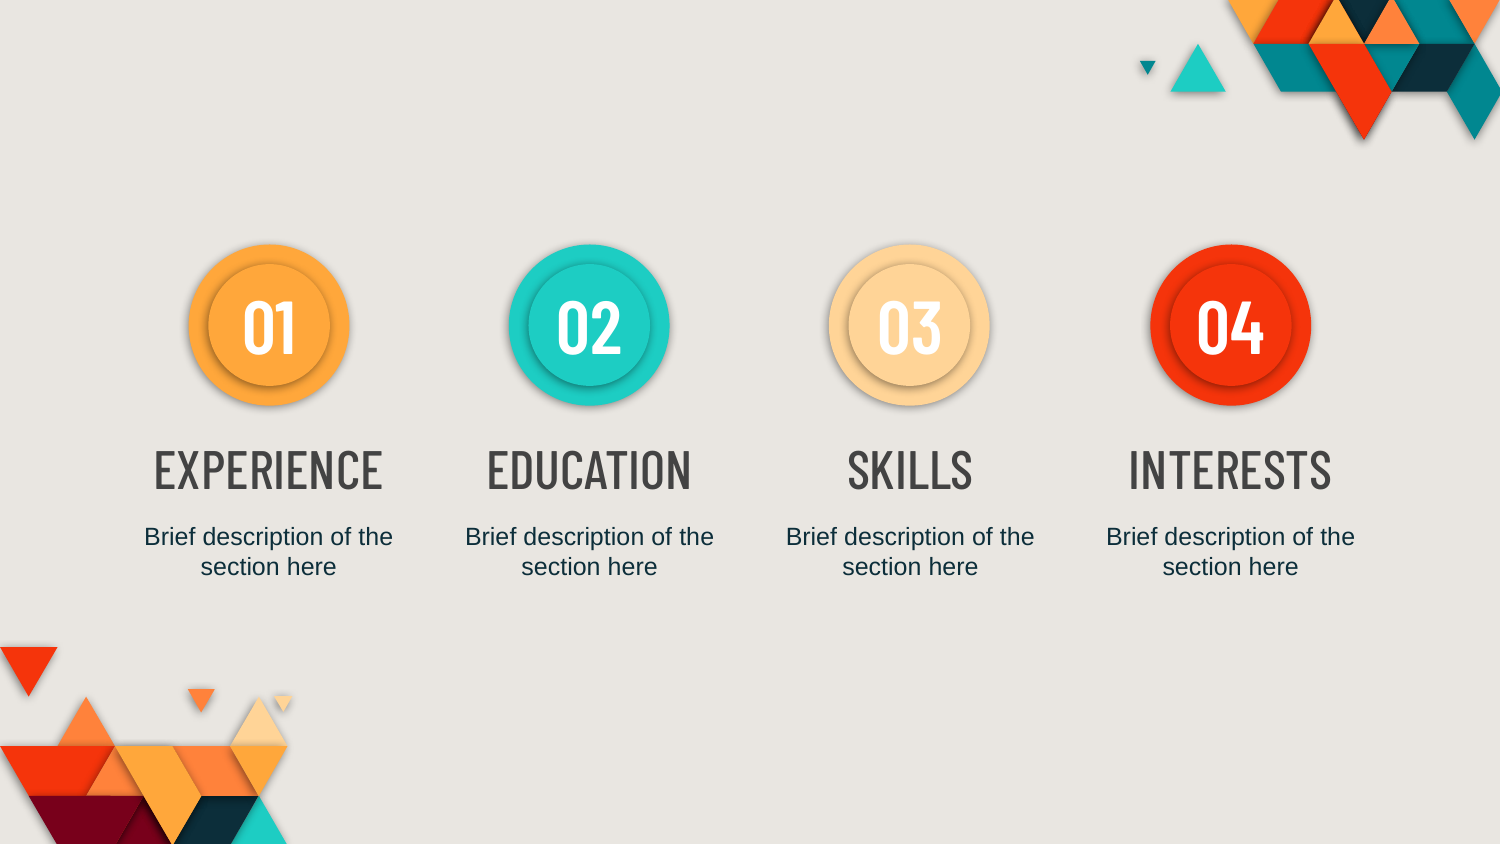

01
02
03
04
# EXPERIENCE
EDUCATION
SKILLS
INTERESTS
Brief description of the section here
Brief description of the section here
Brief description of the section here
Brief description of the section here